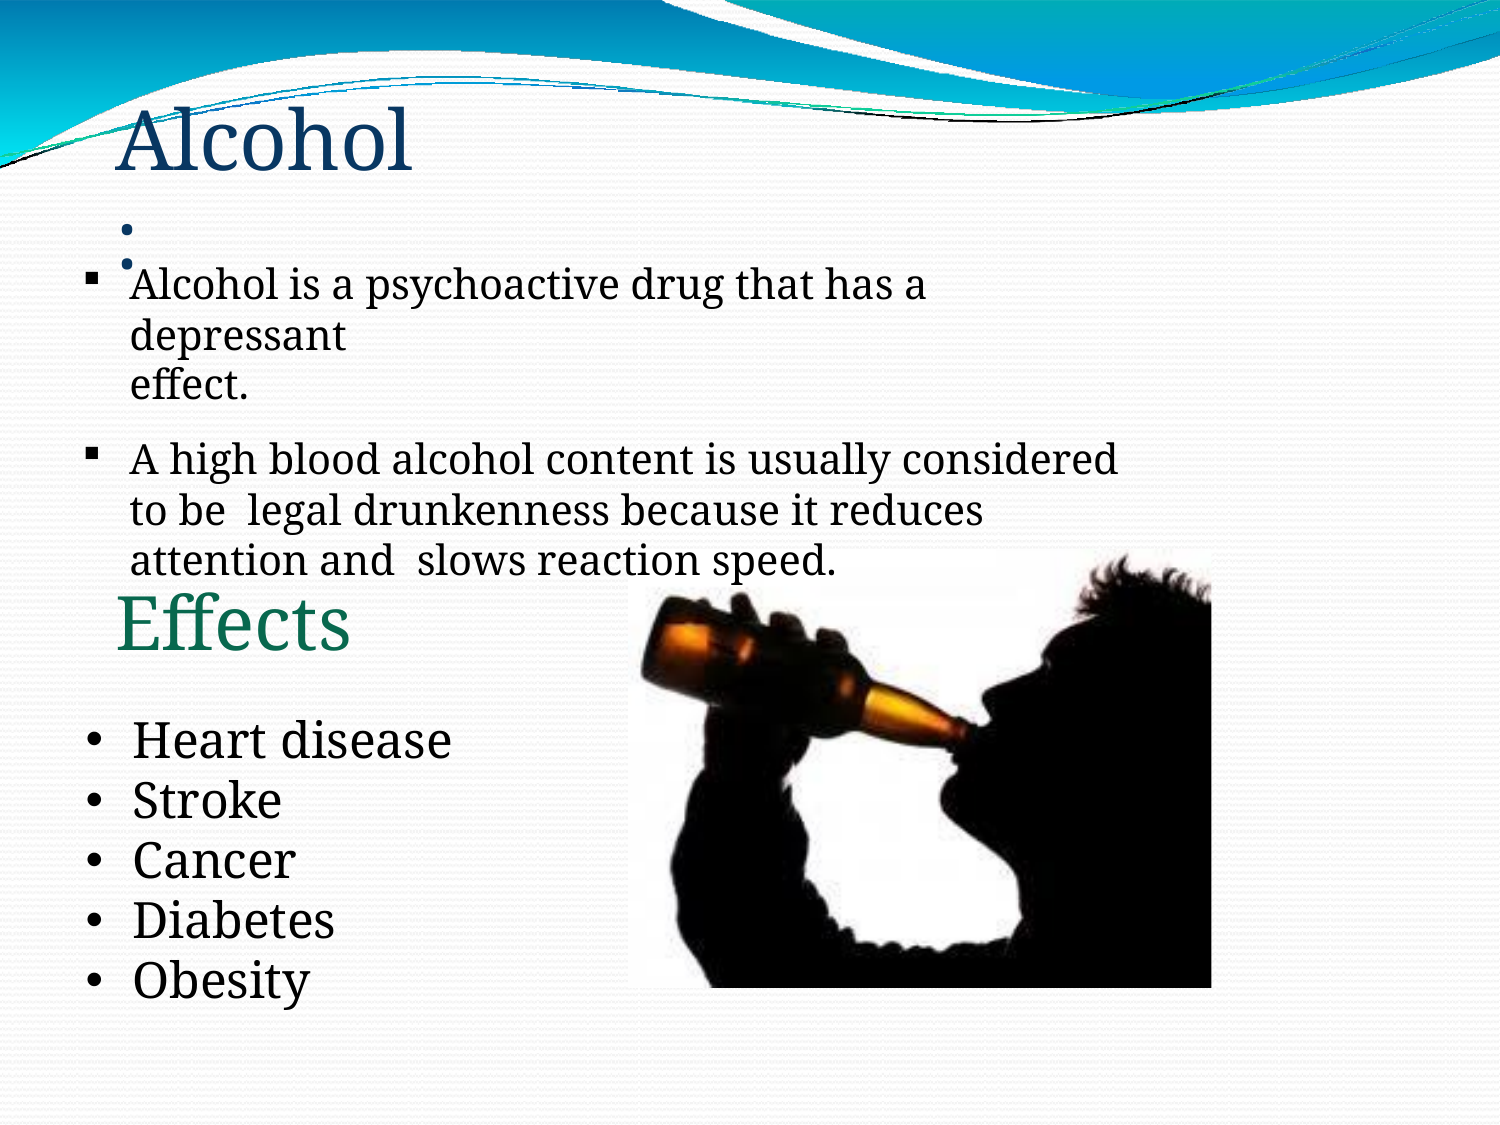

# Alcohol:
Alcohol is a psychoactive drug that has a depressant
effect.
A high blood alcohol content is usually considered to be  legal drunkenness because it reduces attention and  slows reaction speed.
Effects
Heart disease
Stroke
Cancer
Diabetes
Obesity